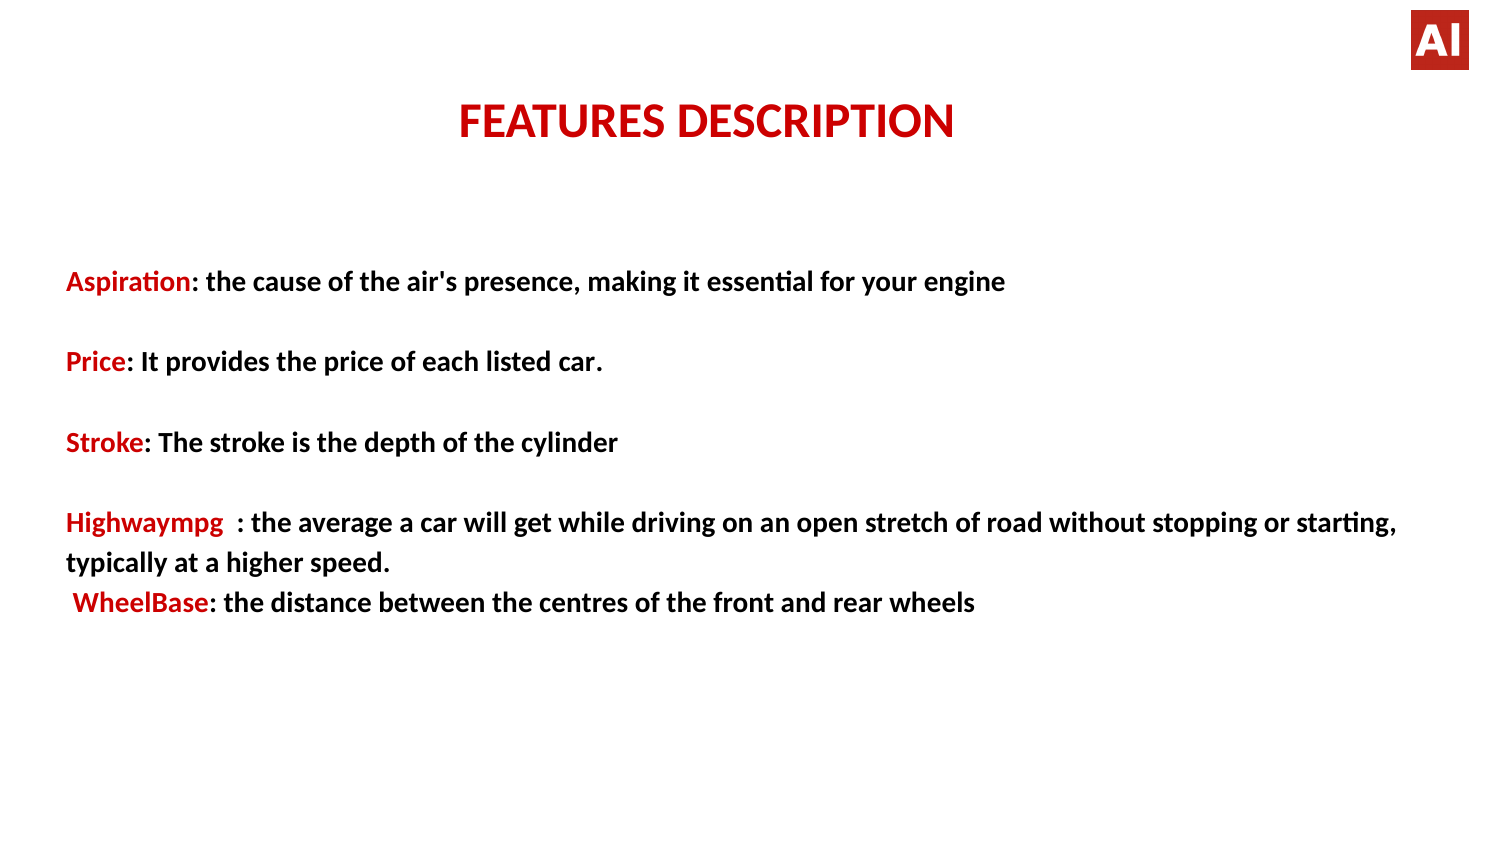

# FEATURES DESCRIPTION

Aspiration: the cause of the air's presence, making it essential for your engine

Price: It provides the price of each listed car.

Stroke: The stroke is the depth of the cylinder

Highwaympg  : the average a car will get while driving on an open stretch of road without stopping or starting, typically at a higher speed.
 WheelBase: the distance between the centres of the front and rear wheels